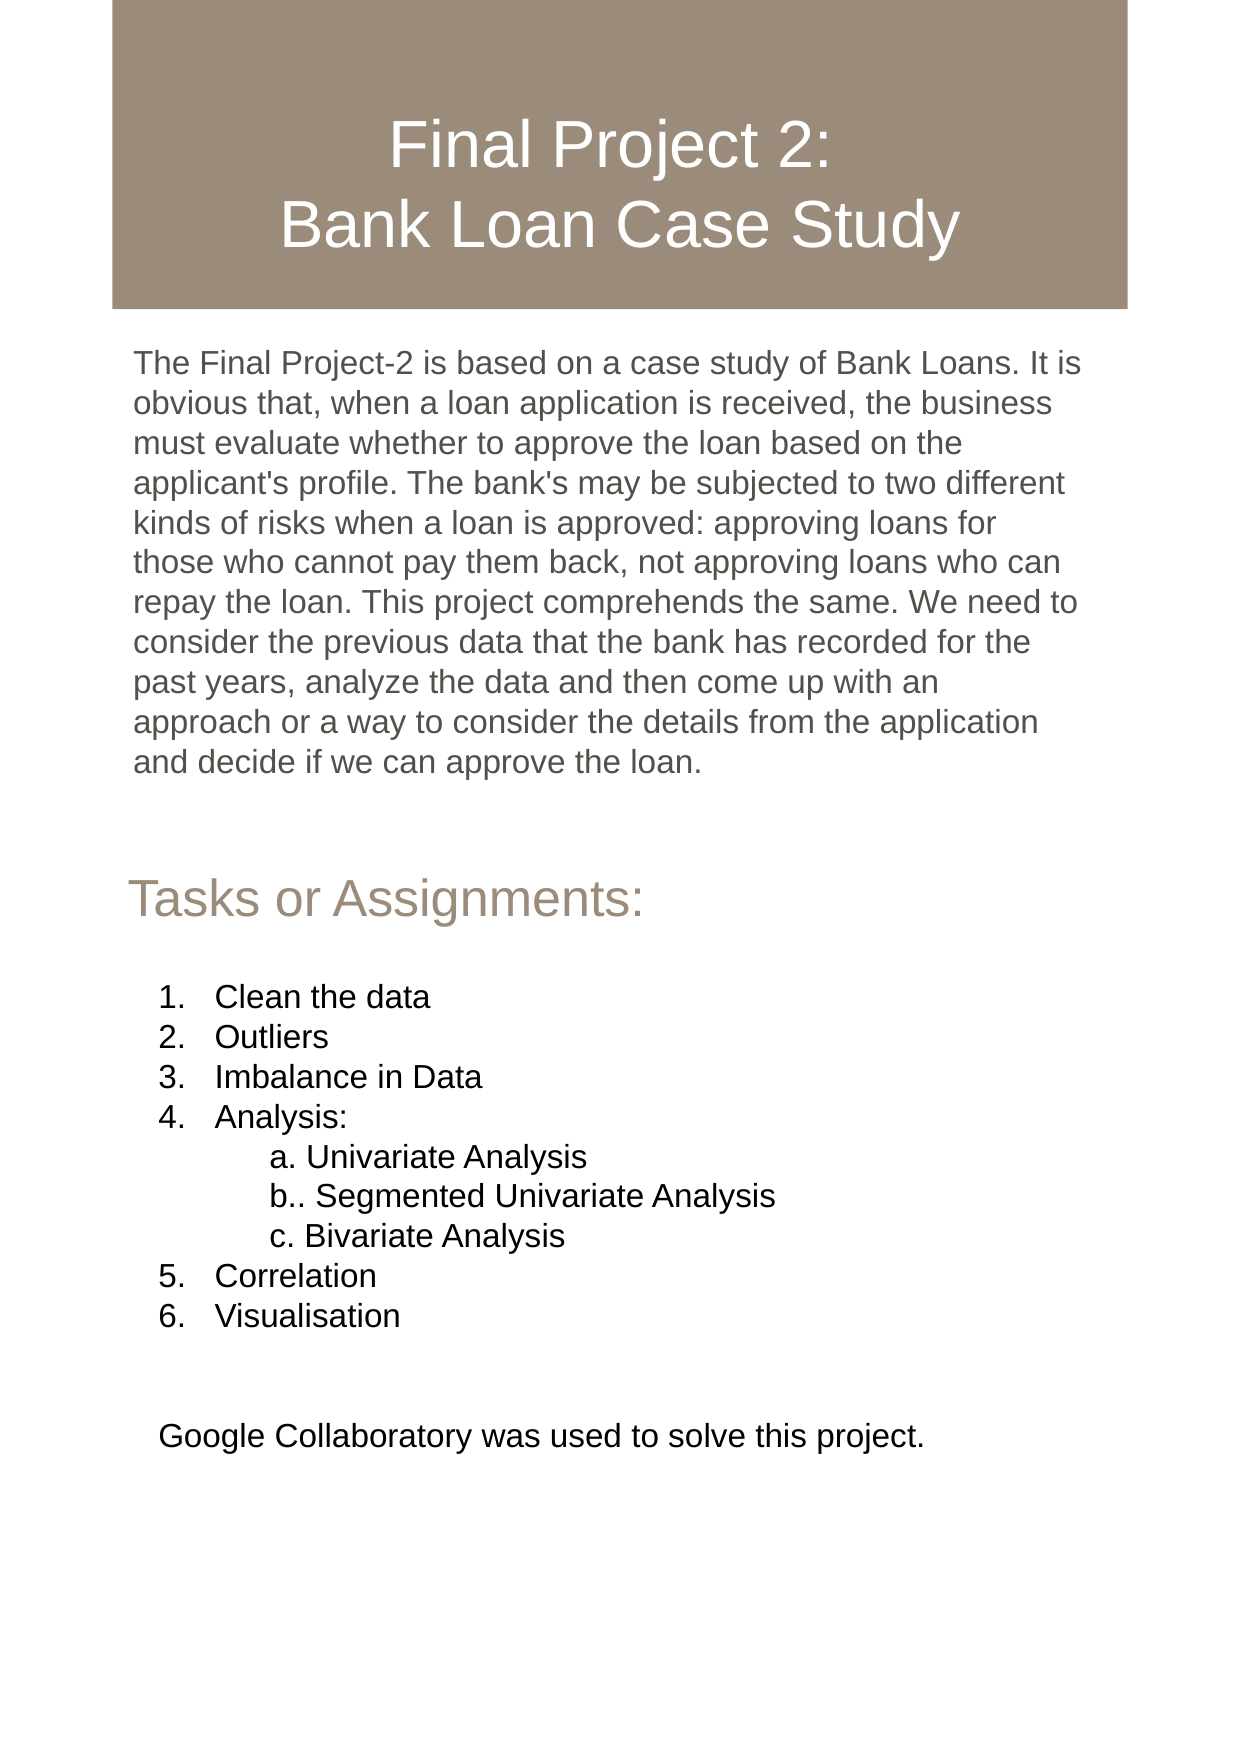

# Final Project 2: Bank Loan Case Study
The Final Project-2 is based on a case study of Bank Loans. It is obvious that, when a loan application is received, the business must evaluate whether to approve the loan based on the applicant's profile. The bank's may be subjected to two different kinds of risks when a loan is approved: approving loans for those who cannot pay them back, not approving loans who can repay the loan. This project comprehends the same. We need to consider the previous data that the bank has recorded for the past years, analyze the data and then come up with an approach or a way to consider the details from the application and decide if we can approve the loan.
Tasks or Assignments:
Clean the data
Outliers
Imbalance in Data
Analysis:
            a. Univariate Analysis
            b.. Segmented Univariate Analysis
            c. Bivariate Analysis
Correlation
Visualisation

Google Collaboratory was used to solve this project.